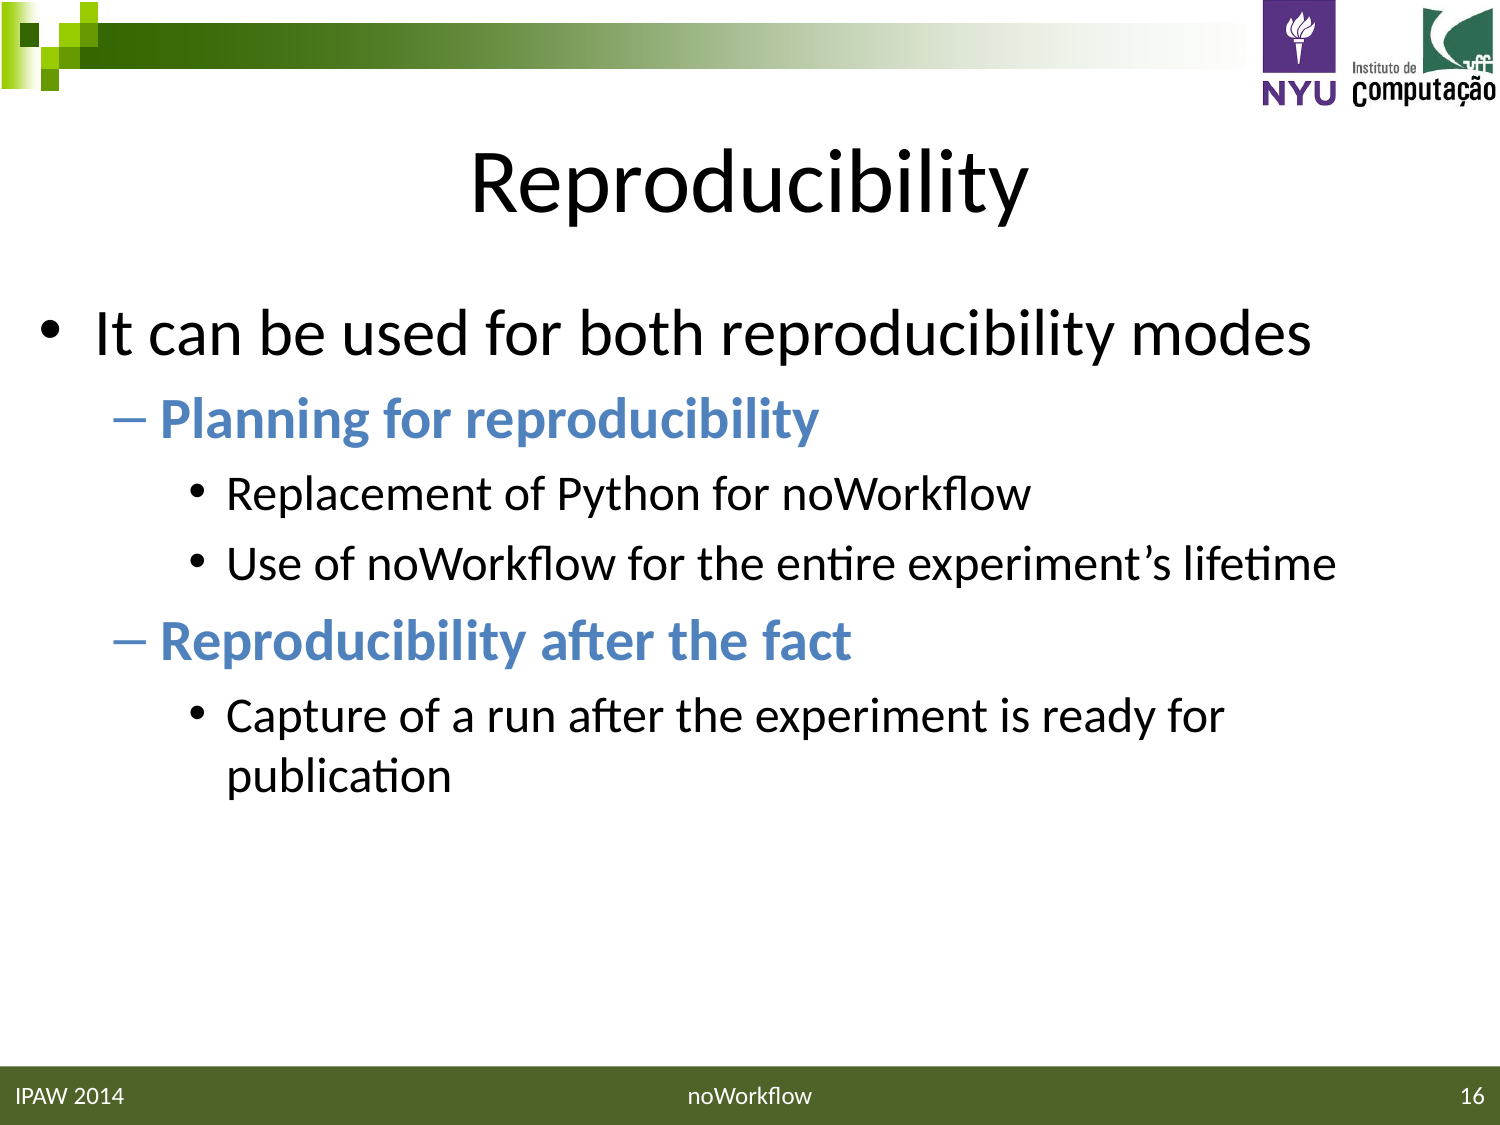

# Reproducibility
It can be used for both reproducibility modes
Planning for reproducibility
Replacement of Python for noWorkflow
Use of noWorkflow for the entire experiment’s lifetime
Reproducibility after the fact
Capture of a run after the experiment is ready for publication

IPAW 2014
noWorkflow
16